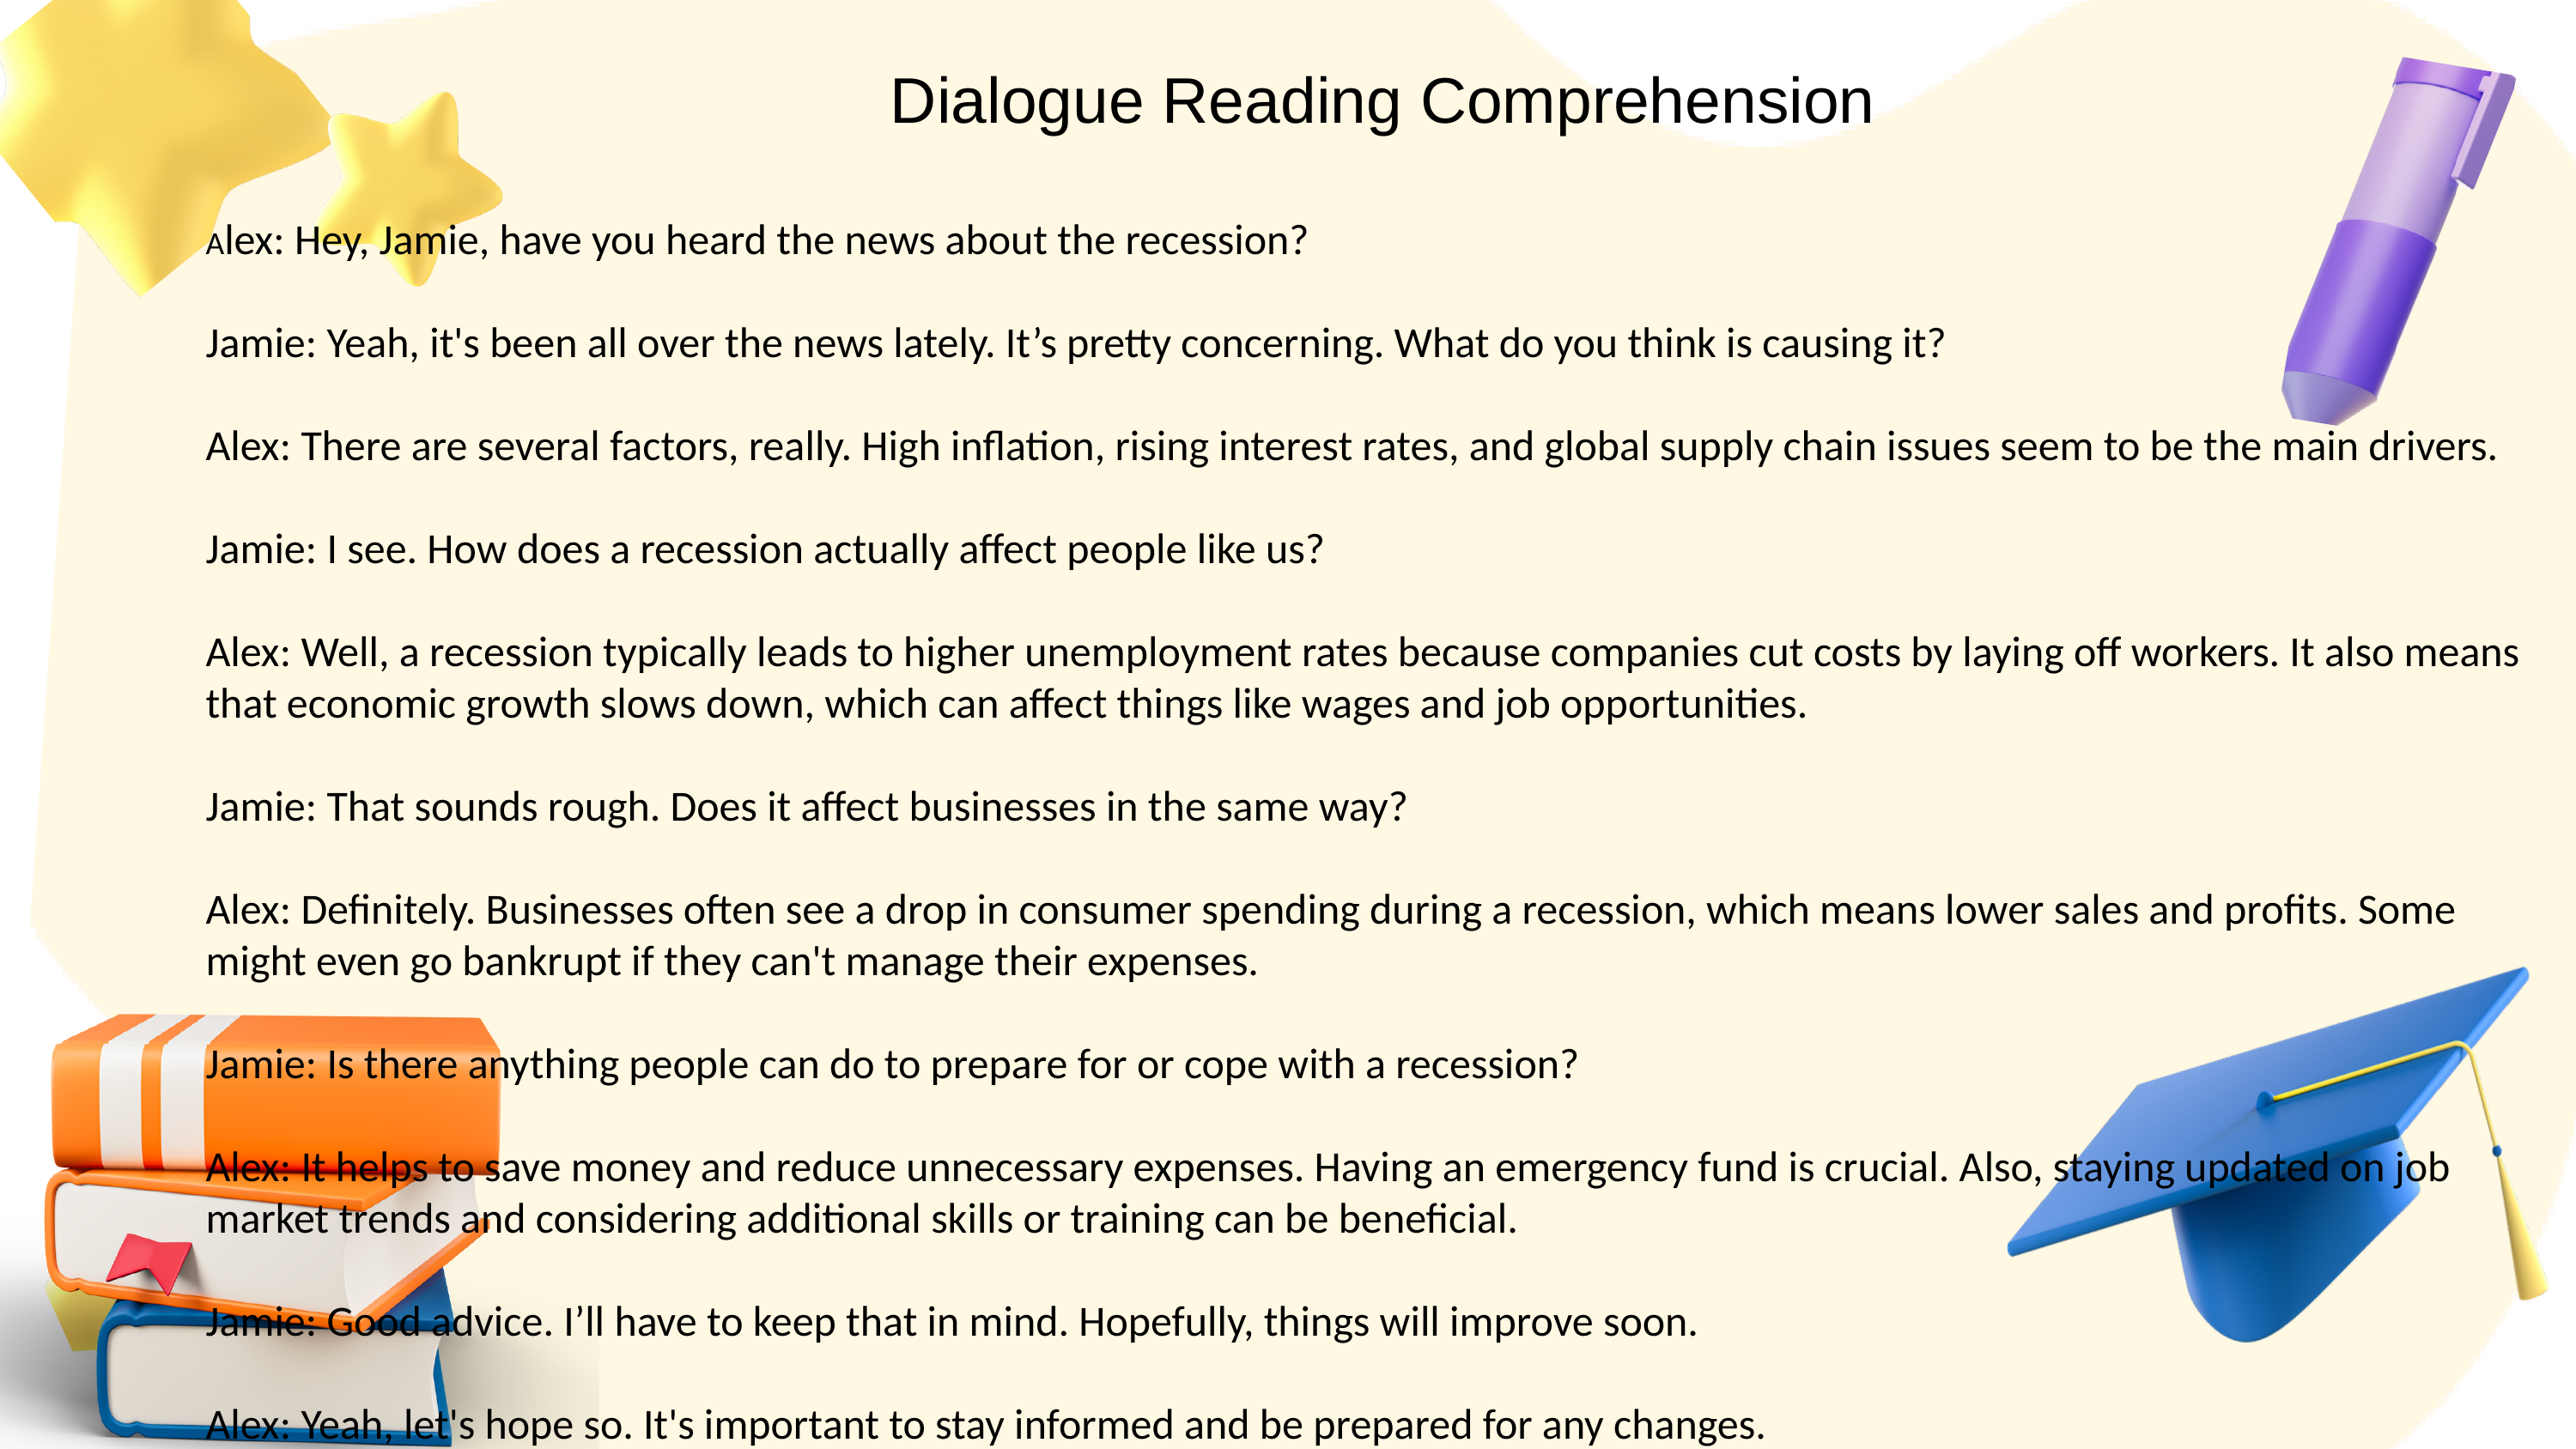

Dialogue Reading Comprehension

Alex: Hey, Jamie, have you heard the news about the recession?

Jamie: Yeah, it's been all over the news lately. It’s pretty concerning. What do you think is causing it?

Alex: There are several factors, really. High inflation, rising interest rates, and global supply chain issues seem to be the main drivers.

Jamie: I see. How does a recession actually affect people like us?

Alex: Well, a recession typically leads to higher unemployment rates because companies cut costs by laying off workers. It also means that economic growth slows down, which can affect things like wages and job opportunities.

Jamie: That sounds rough. Does it affect businesses in the same way?

Alex: Definitely. Businesses often see a drop in consumer spending during a recession, which means lower sales and profits. Some might even go bankrupt if they can't manage their expenses.

Jamie: Is there anything people can do to prepare for or cope with a recession?

Alex: It helps to save money and reduce unnecessary expenses. Having an emergency fund is crucial. Also, staying updated on job market trends and considering additional skills or training can be beneficial.

Jamie: Good advice. I’ll have to keep that in mind. Hopefully, things will improve soon.

Alex: Yeah, let's hope so. It's important to stay informed and be prepared for any changes.